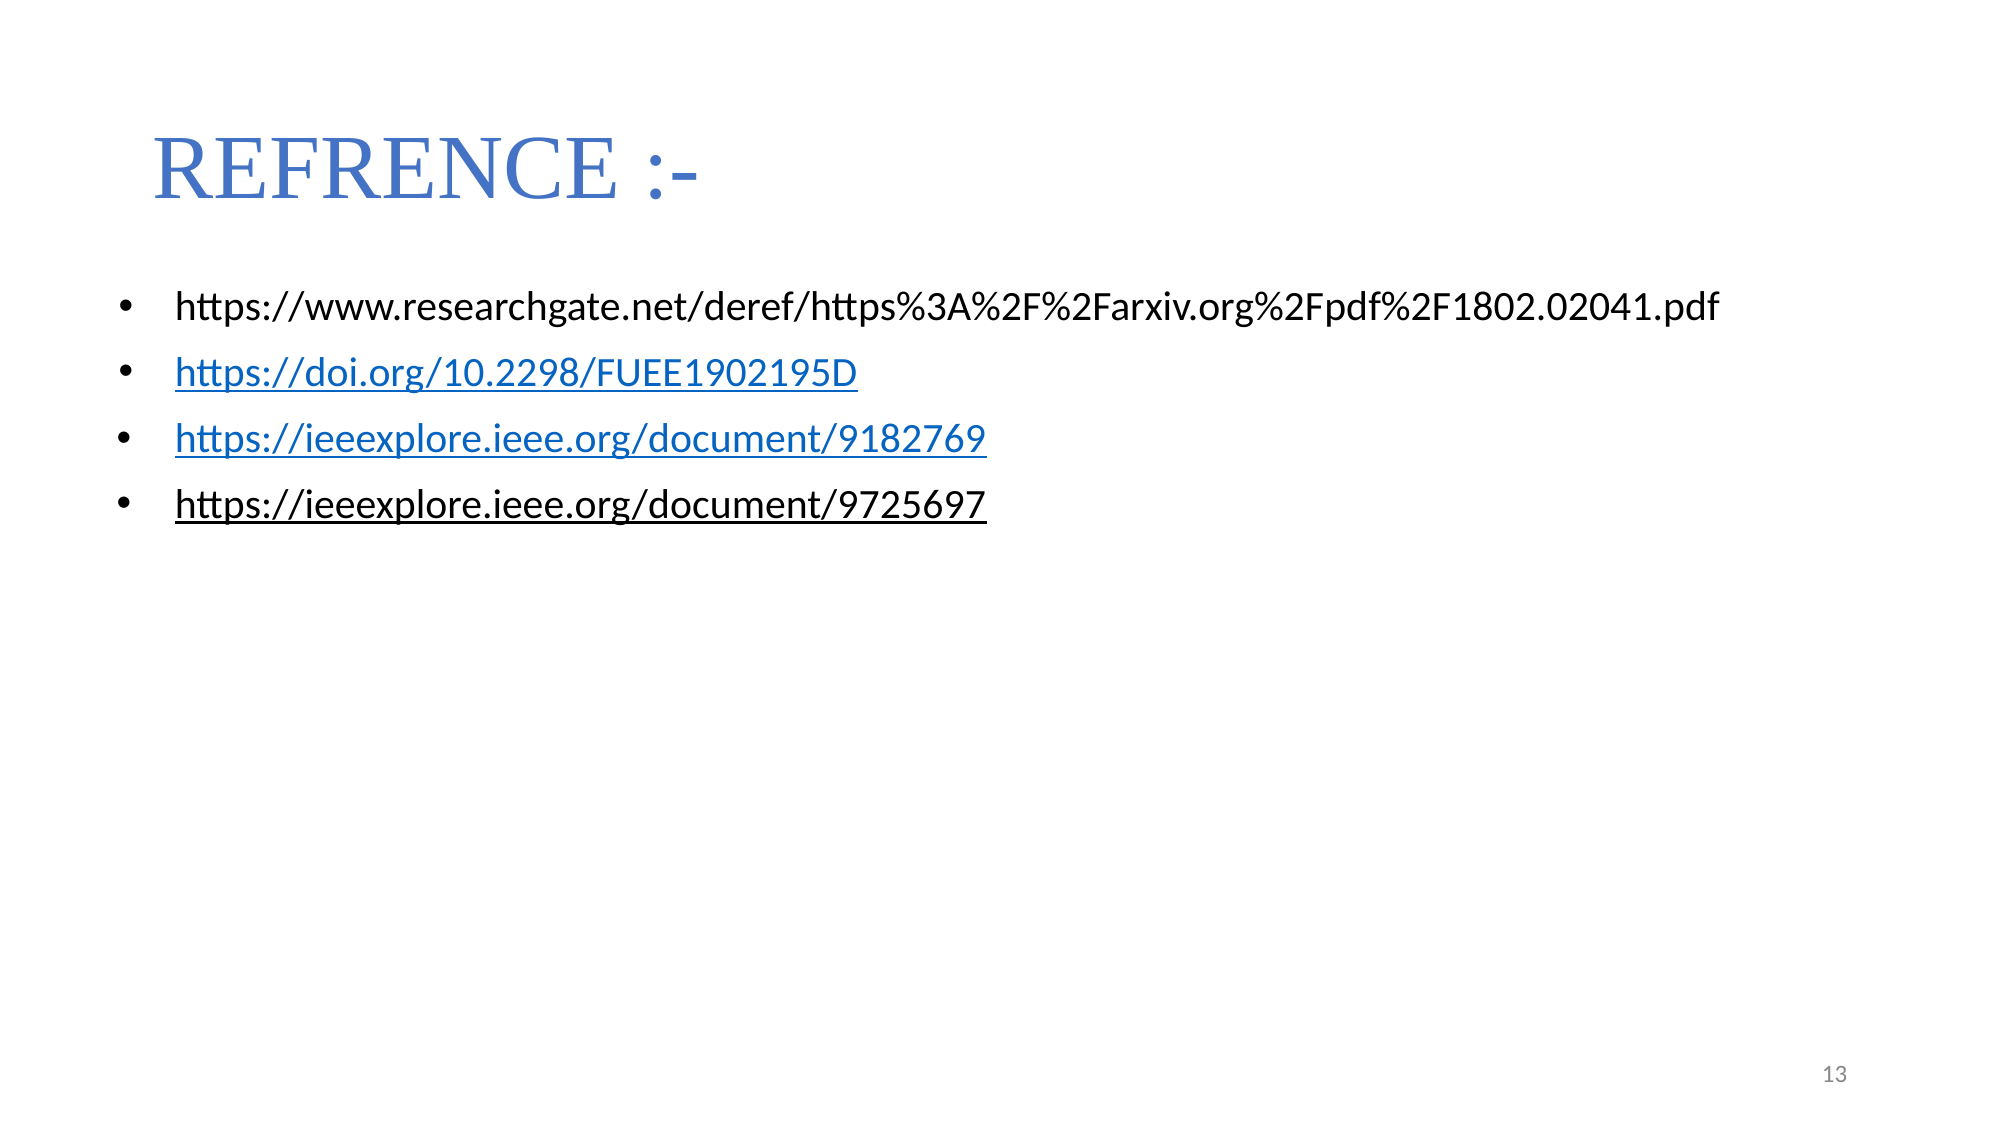

# REFRENCE :-
https://www.researchgate.net/deref/https%3A%2F%2Farxiv.org%2Fpdf%2F1802.02041.pdf
https://doi.org/10.2298/FUEE1902195D
https://ieeexplore.ieee.org/document/9182769
https://ieeexplore.ieee.org/document/9725697

13